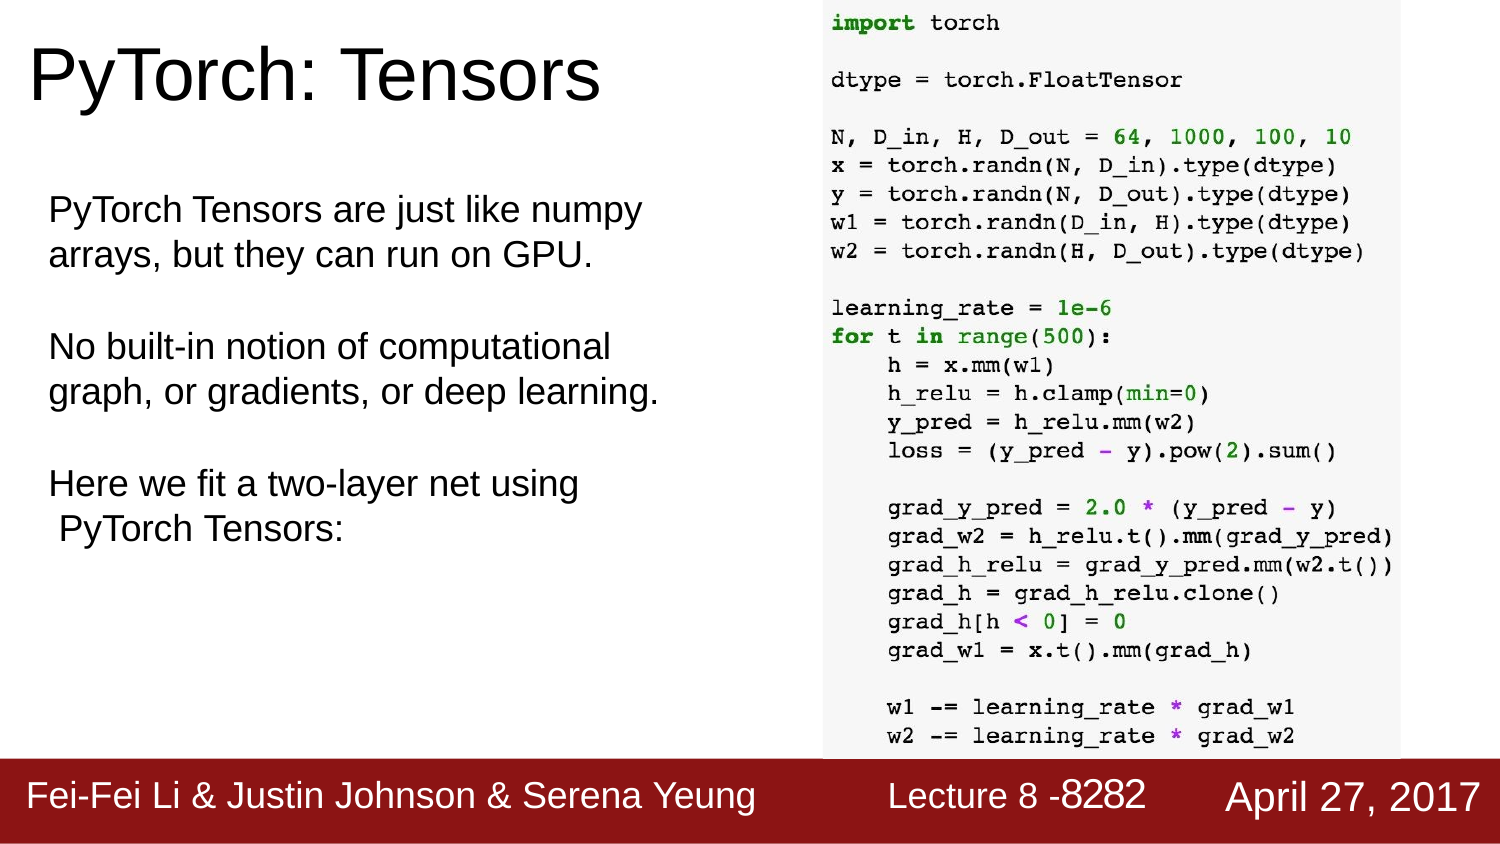

# PyTorch: Tensors
PyTorch Tensors are just like numpy  arrays, but they can run on GPU.

No built-in notion of computational  graph, or gradients, or deep learning.

Here we fit a two-layer net using  PyTorch Tensors:
Lecture 8 -8282
April 27, 2017
Fei-Fei Li & Justin Johnson & Serena Yeung